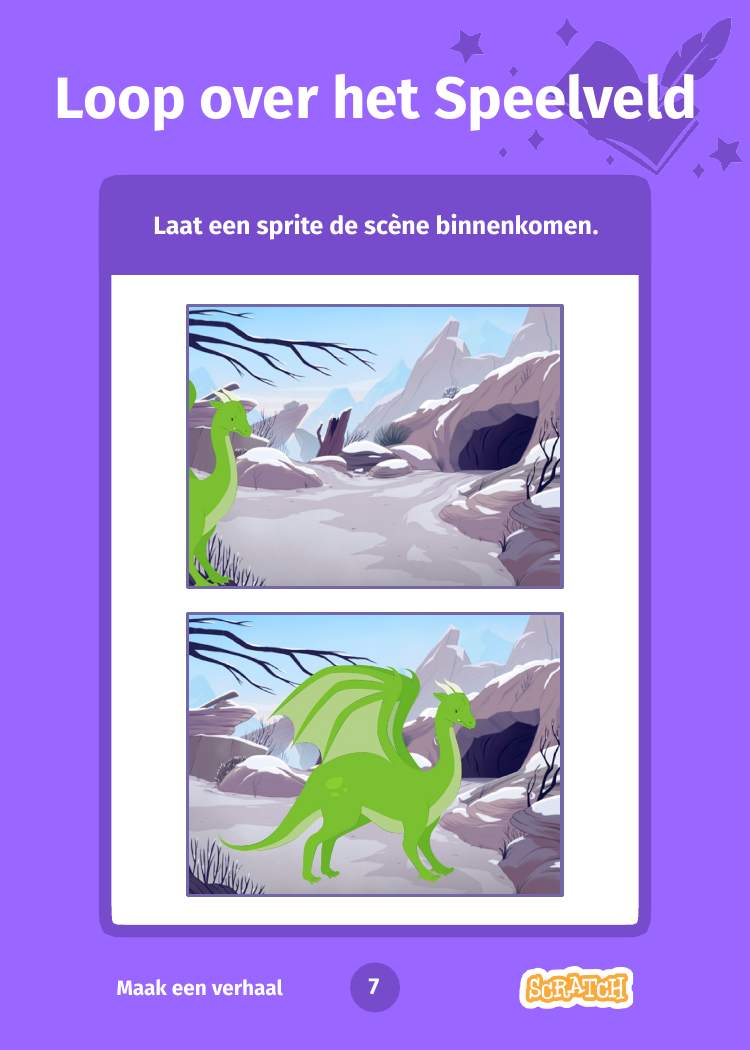

# Loop over het Speelveld

Laat een sprite de scène binnenkomen.

7
Maak een verhaal